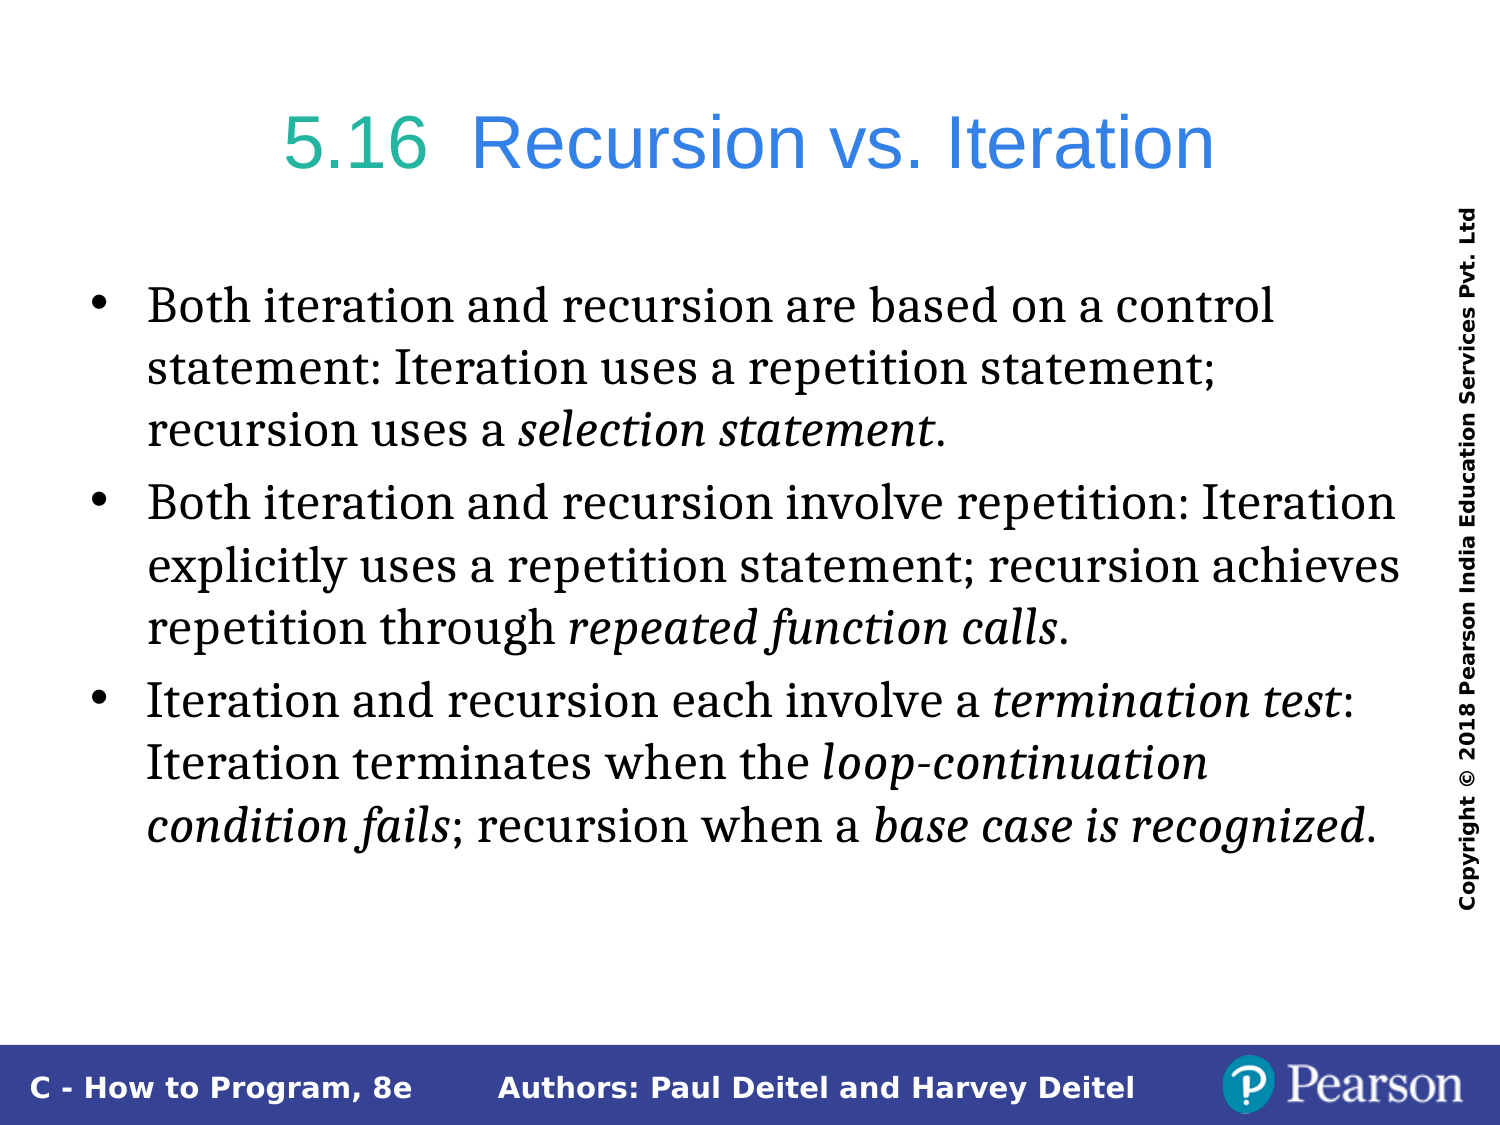

# 5.16  Recursion vs. Iteration
Both iteration and recursion are based on a control statement: Iteration uses a repetition statement; recursion uses a selection statement.
Both iteration and recursion involve repetition: Iteration explicitly uses a repetition statement; recursion achieves repetition through repeated function calls.
Iteration and recursion each involve a termination test: Iteration terminates when the loop-continuation condition fails; recursion when a base case is recognized.